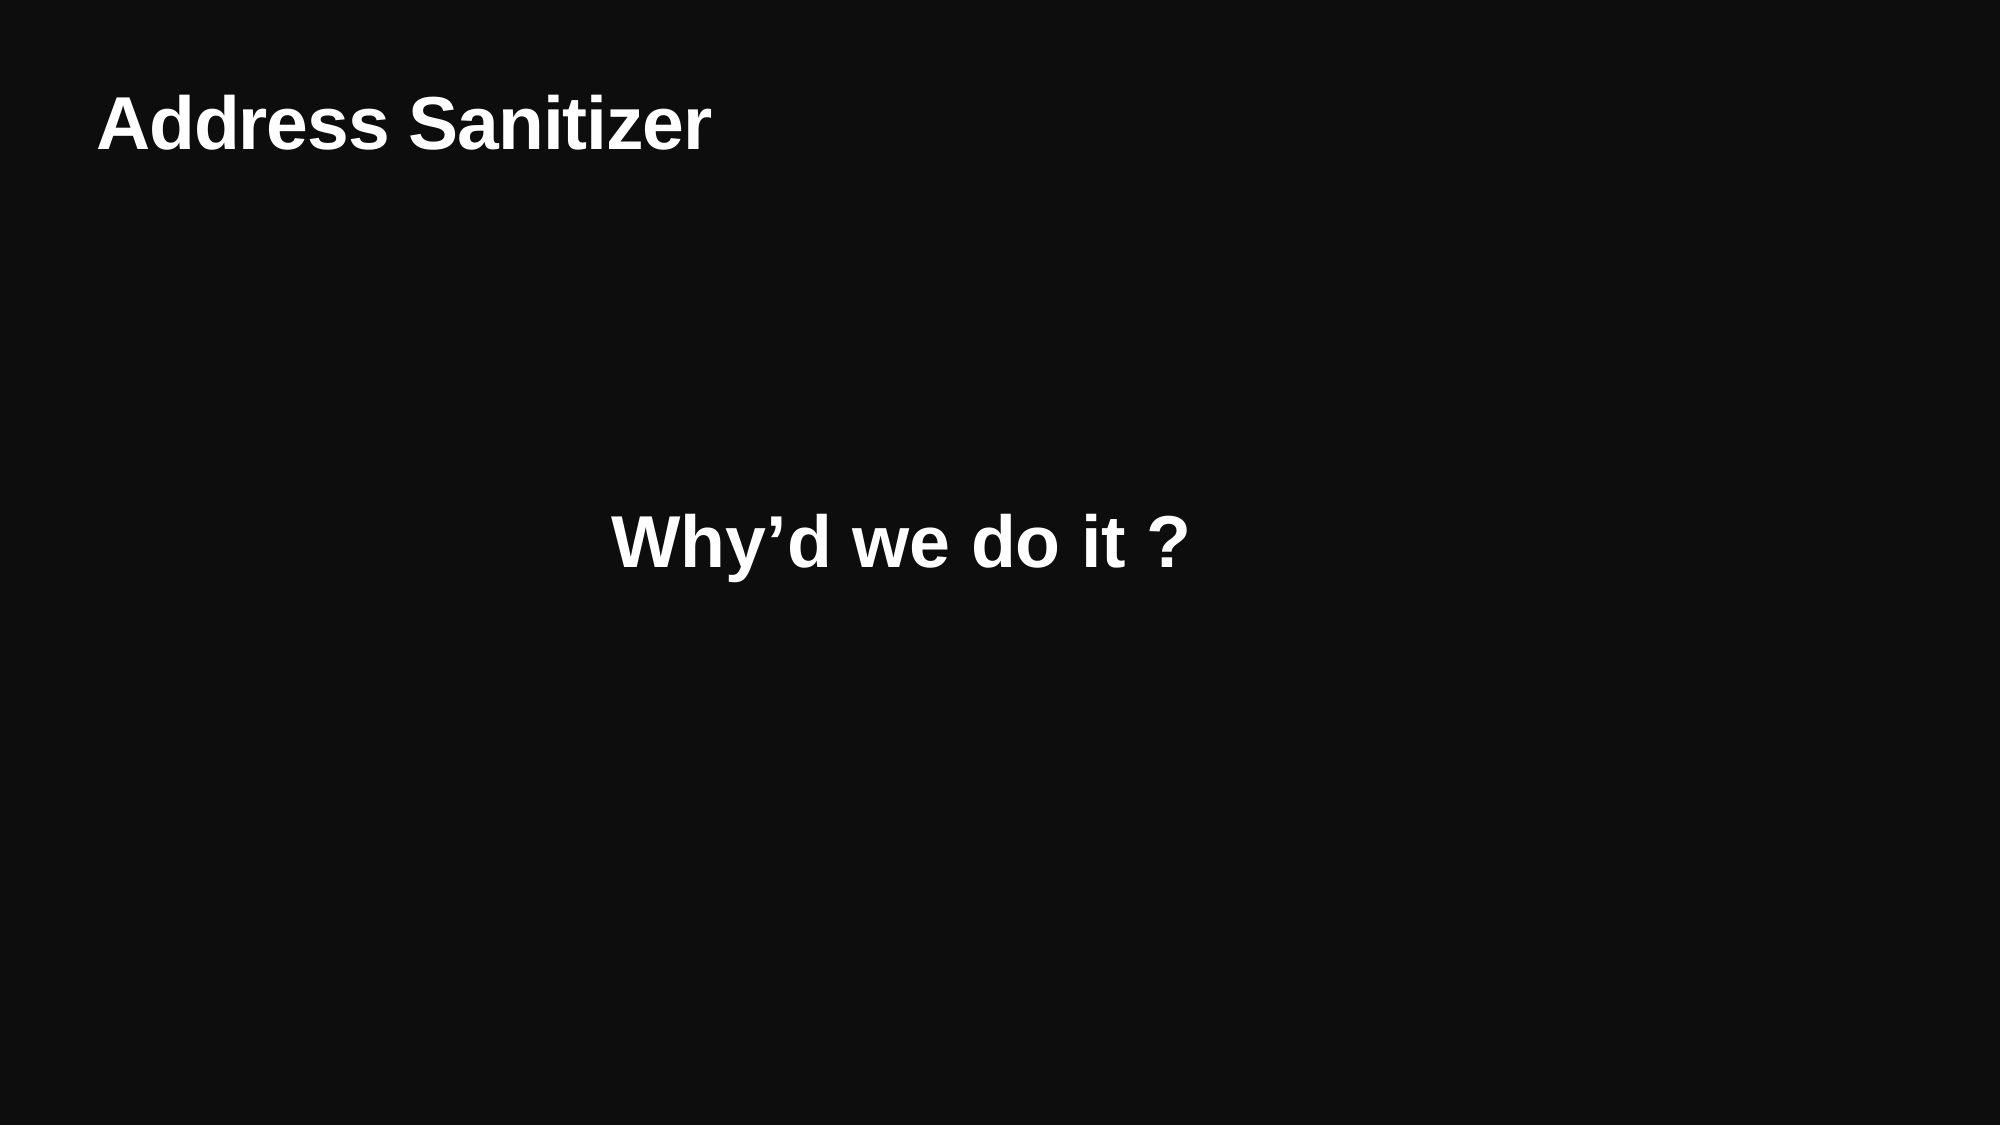

# Address Sanitizer
Why’d we do it ?